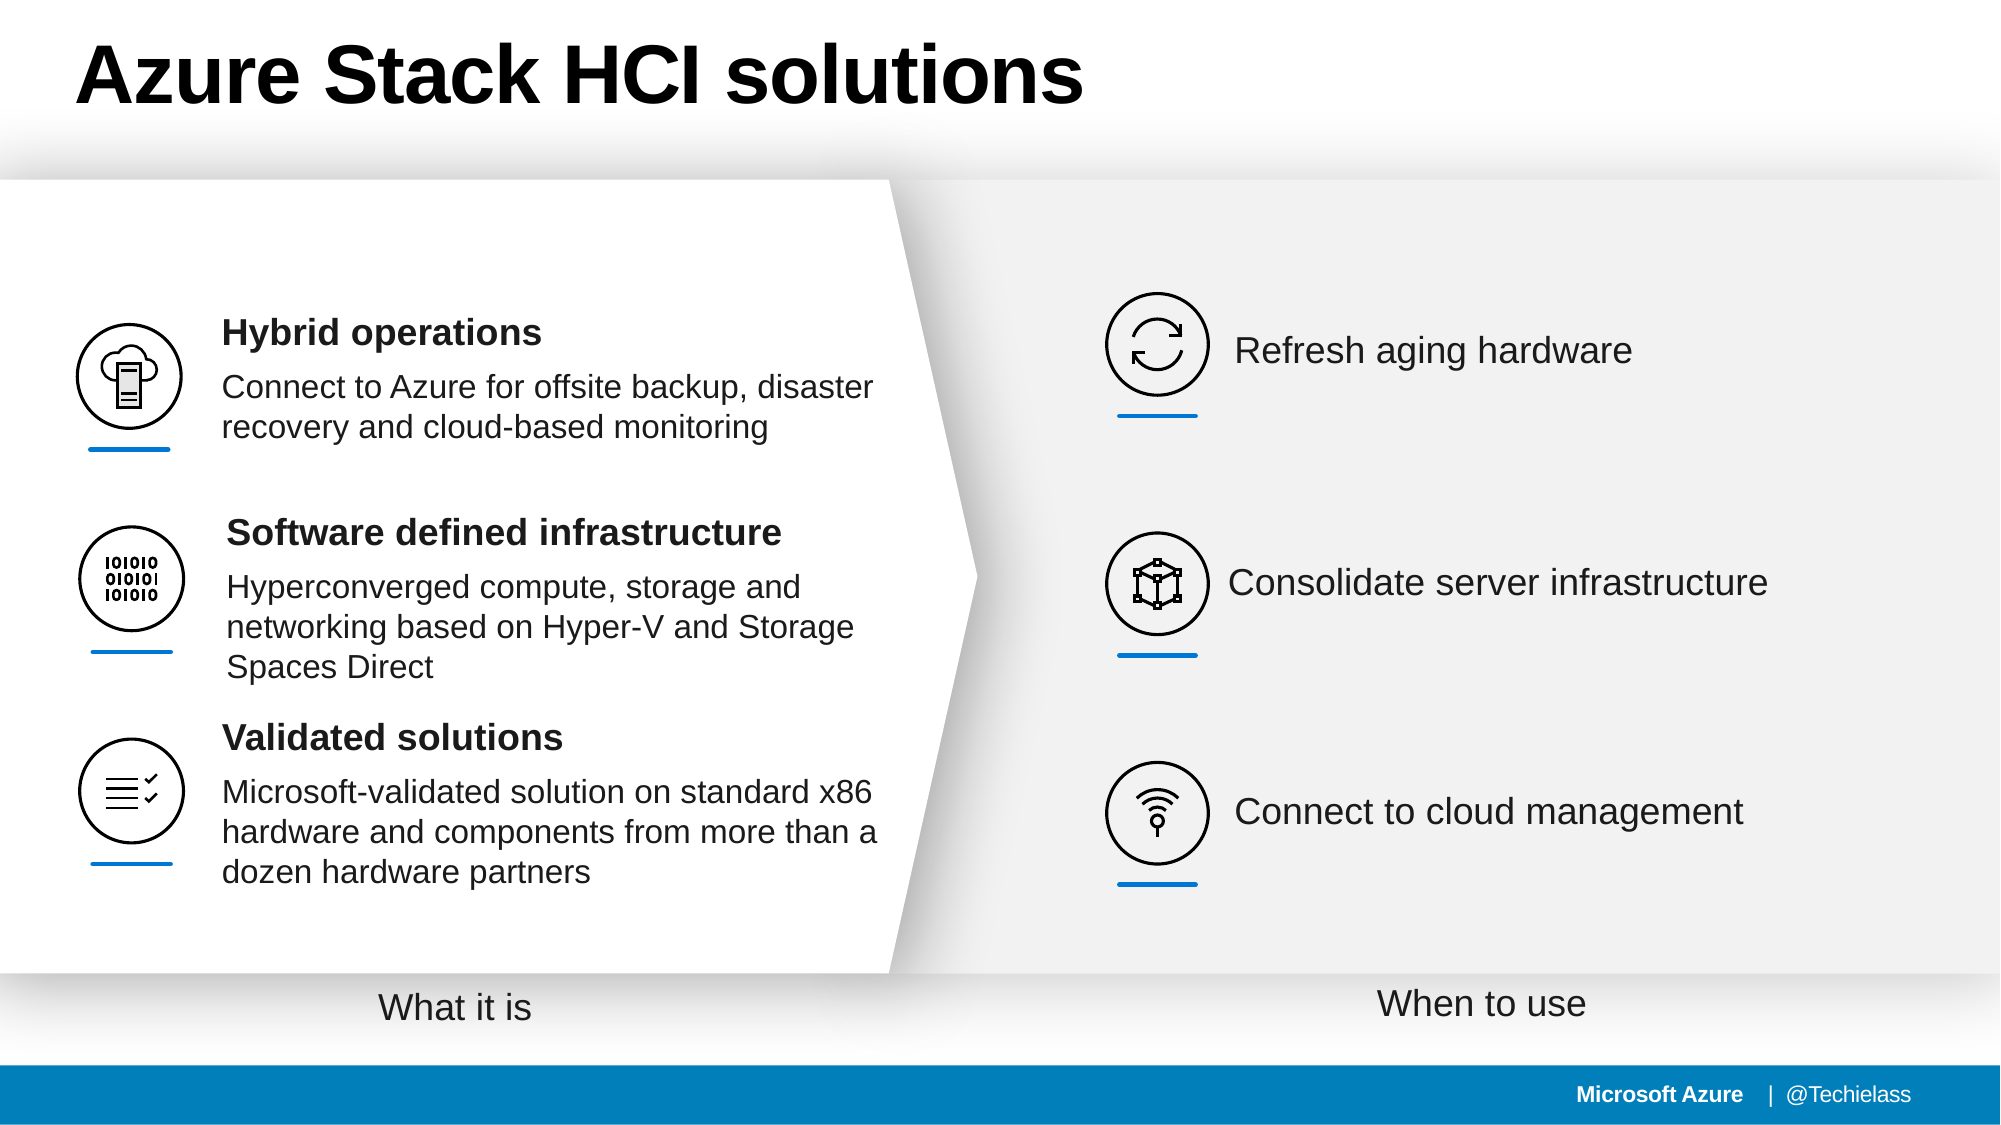

# Azure Stack HCI solutions

Refresh aging hardware
Hybrid operations
Connect to Azure for offsite backup, disaster recovery and cloud-based monitoring

Software defined infrastructure
Hyperconverged compute, storage and networking based on Hyper-V and Storage Spaces Direct

Consolidate server infrastructure
Validated solutions
Microsoft-validated solution on standard x86 hardware and components from more than a dozen hardware partners

Connect to cloud management
When to use
What it is

Microsoft Azure    |  @Techielass